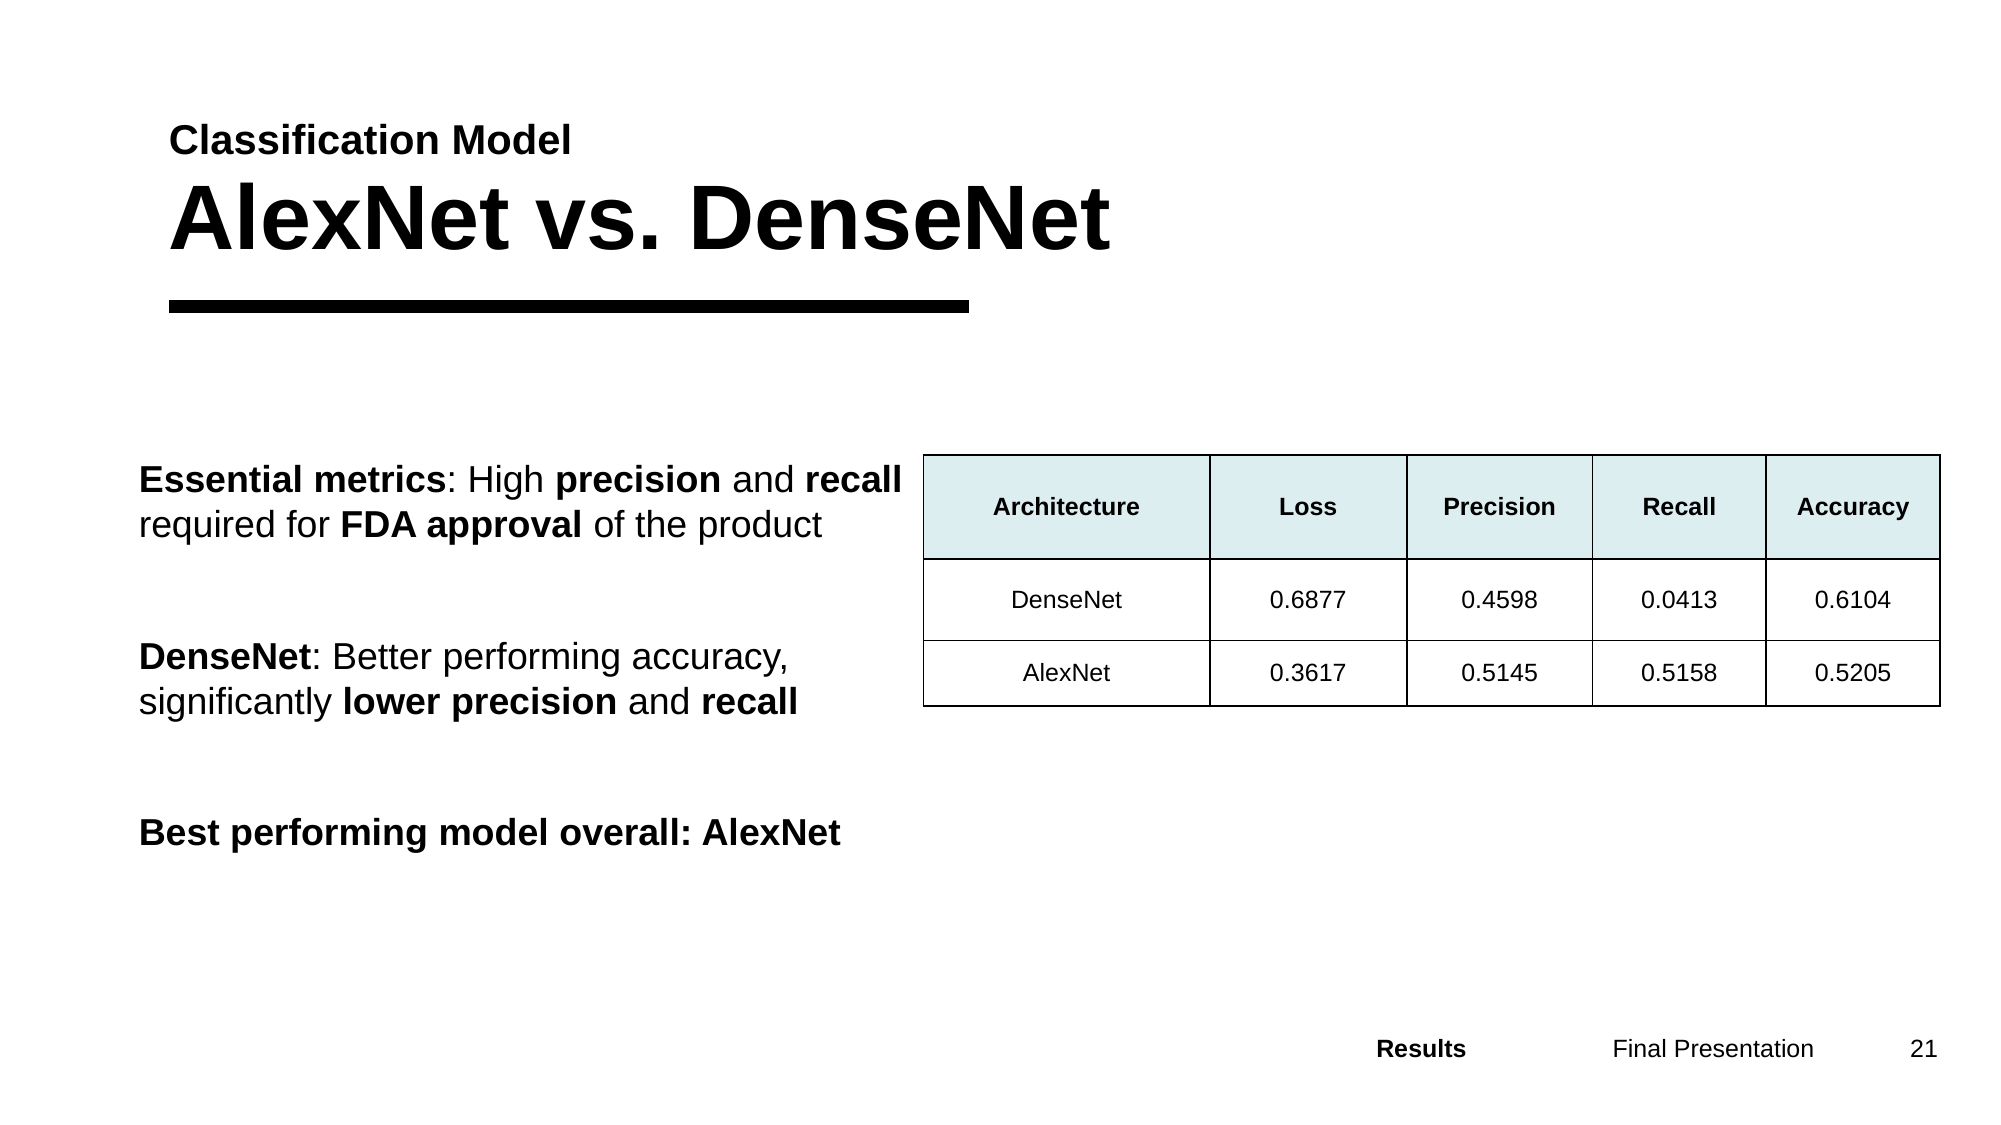

Classification Model
# AlexNet vs. DenseNet
Essential metrics: High precision and recall required for FDA approval of the product

DenseNet: Better performing accuracy, significantly lower precision and recall

Best performing model overall: AlexNet
| Architecture | Loss | Precision | Recall | Accuracy |
| --- | --- | --- | --- | --- |
| DenseNet | 0.6877 | 0.4598 | 0.0413 | 0.6104 |
| AlexNet | 0.3617 | 0.5145 | 0.5158 | 0.5205 |
Final Presentation
21
Results